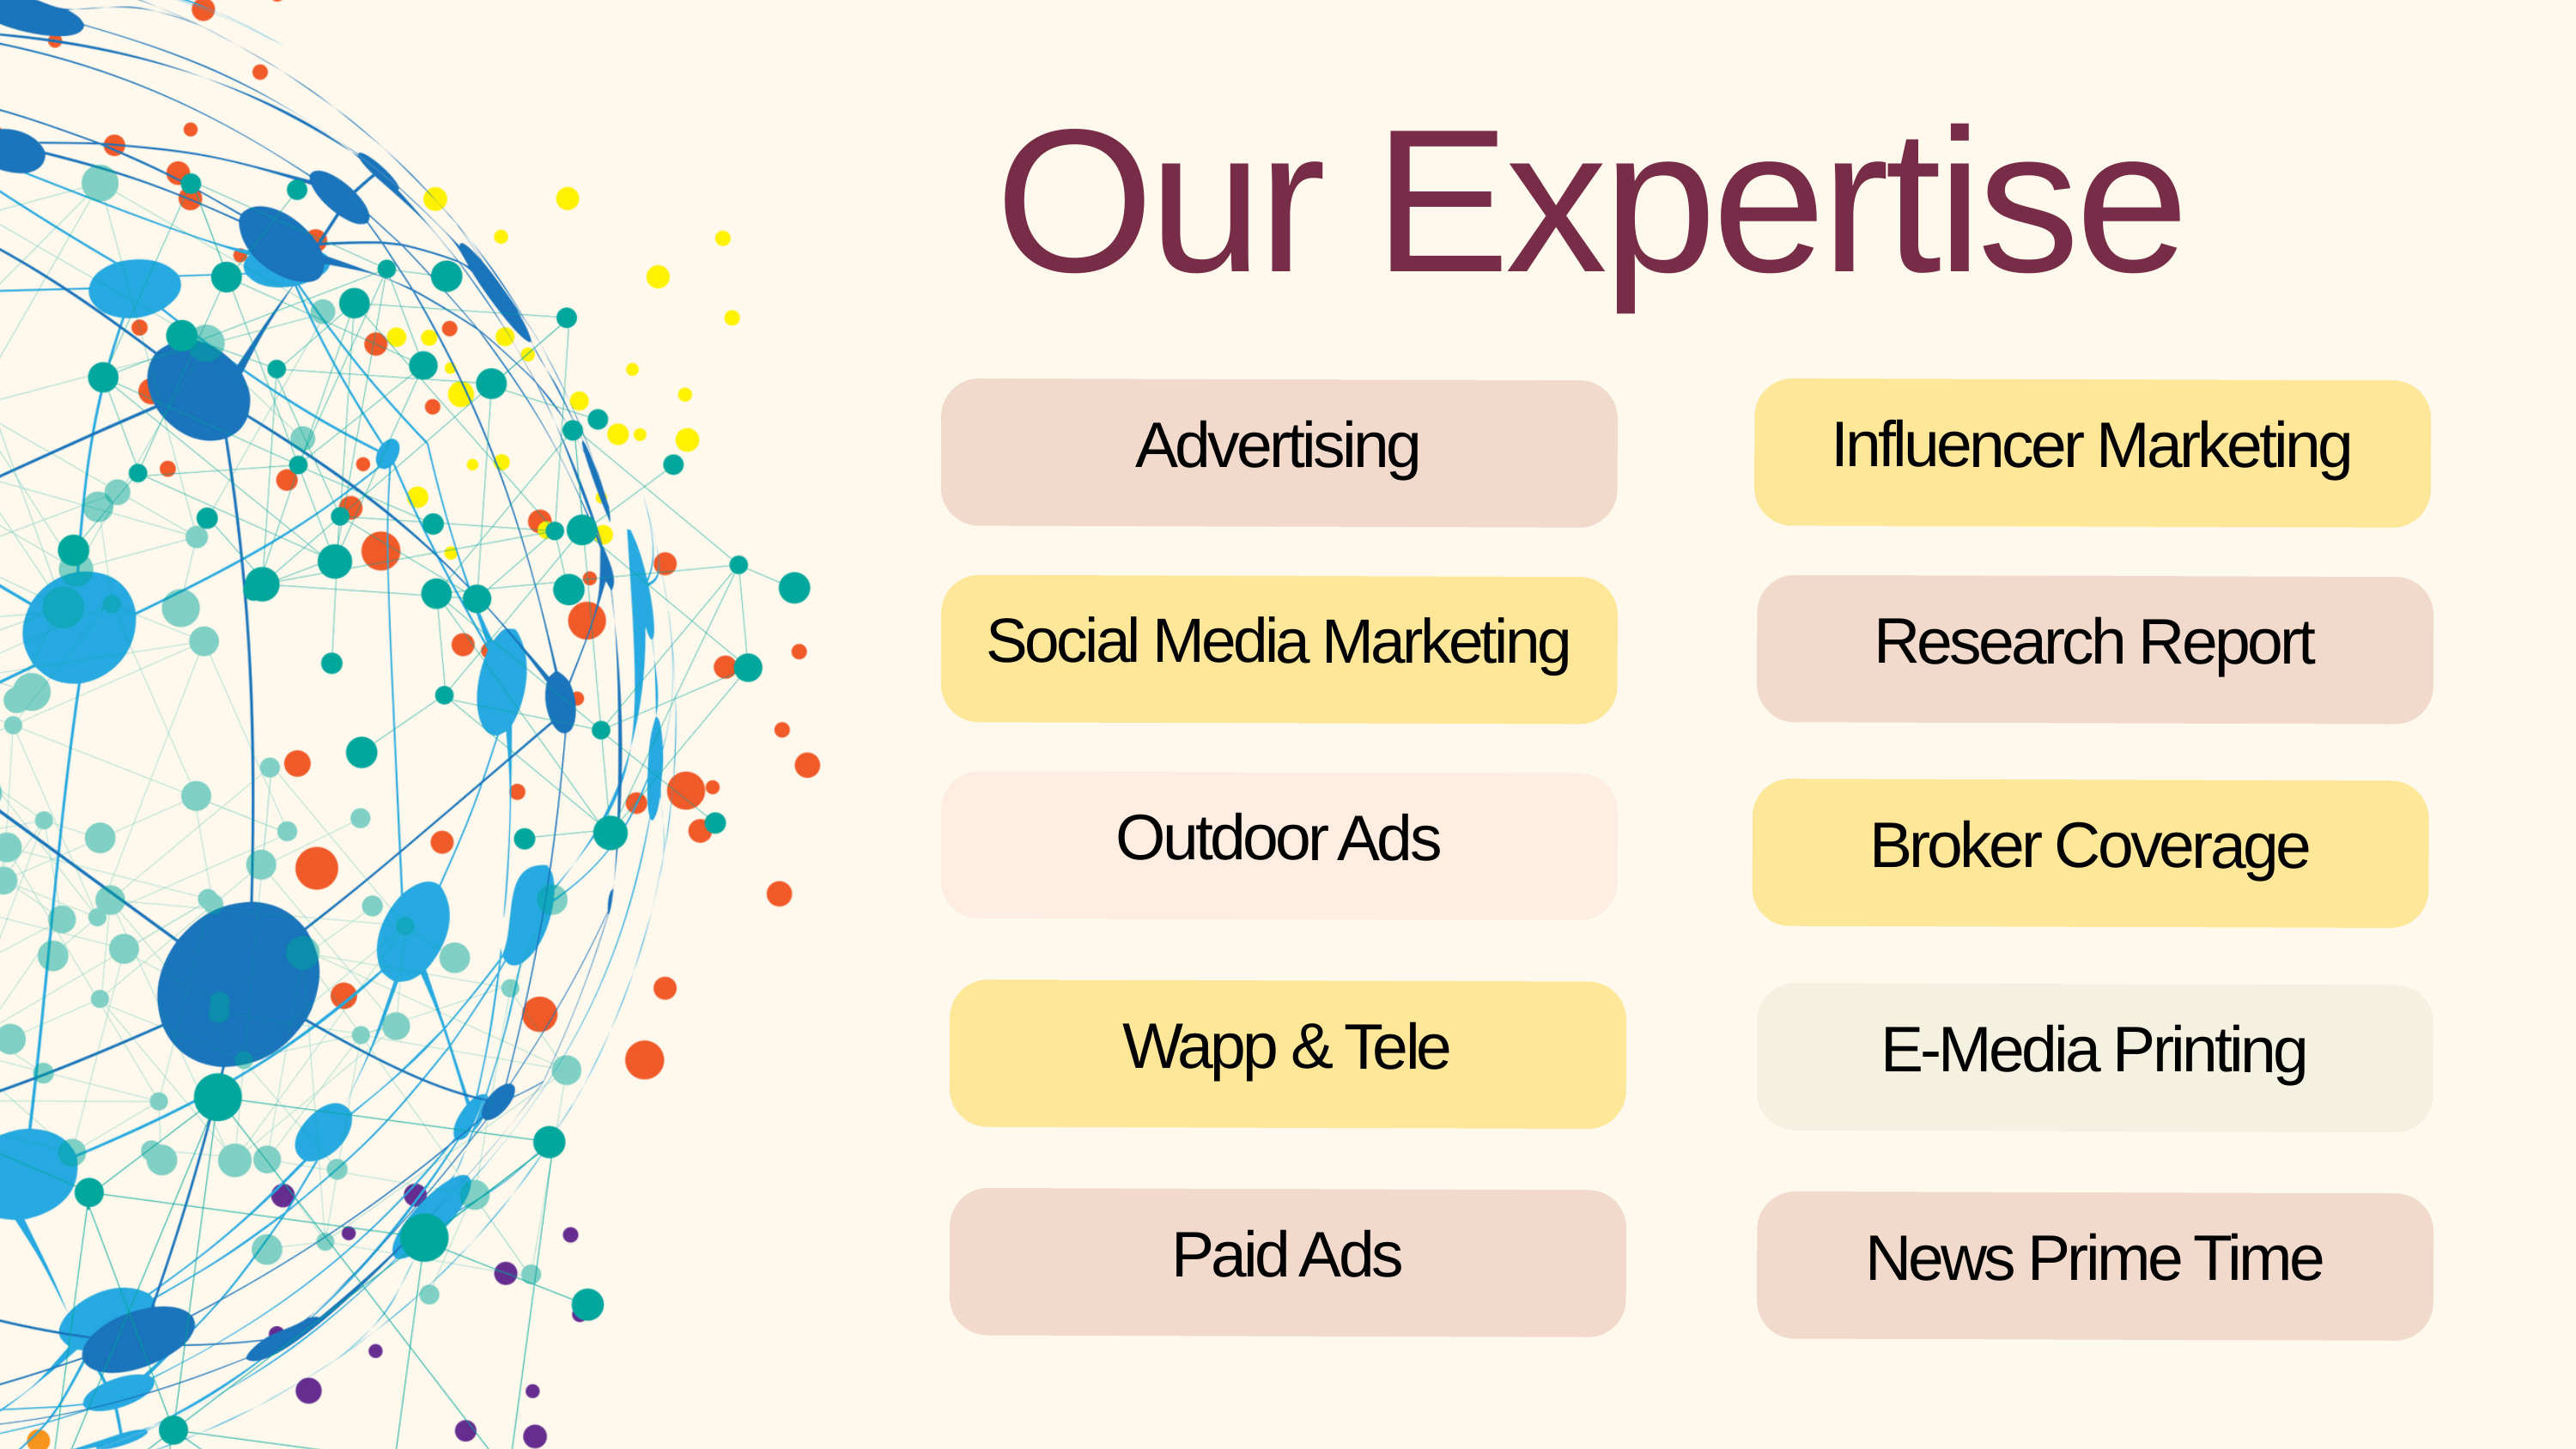

Our Expertise

Advertising

Influencer Marketing

Social Media Marketing

Research Report

Outdoor Ads

Broker Coverage

Wapp & Tele

E-Media Printing

Paid Ads

News Prime Time